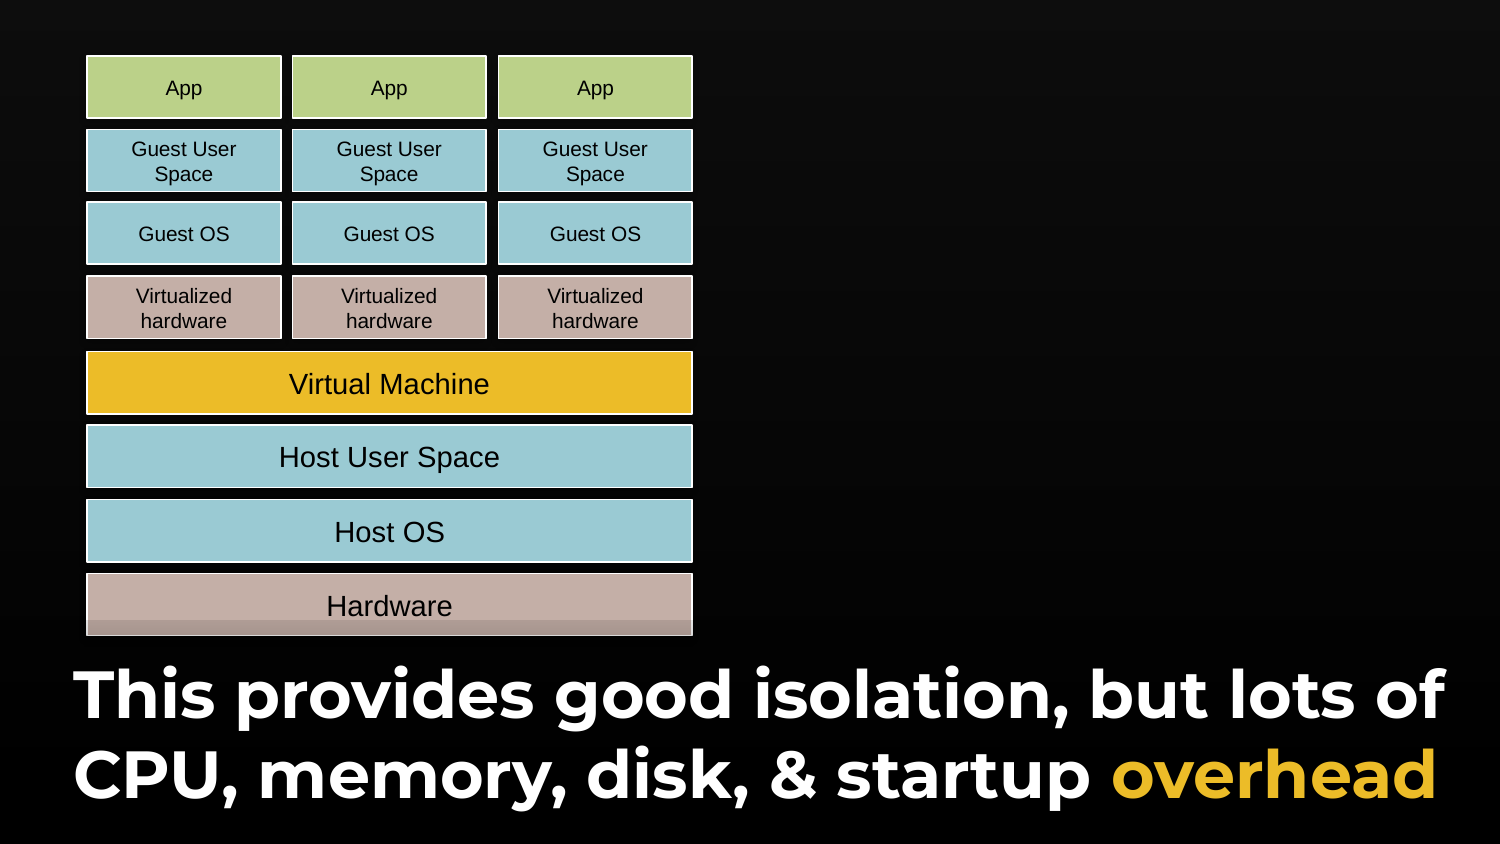

App
App
App
Guest User Space
Guest User Space
Guest User Space
Guest OS
Guest OS
Guest OS
Virtualized hardware
Virtualized hardware
Virtualized hardware
Virtual Machine
Host User Space
Host OS
Hardware
This provides good isolation, but lots of CPU, memory, disk, & startup overhead